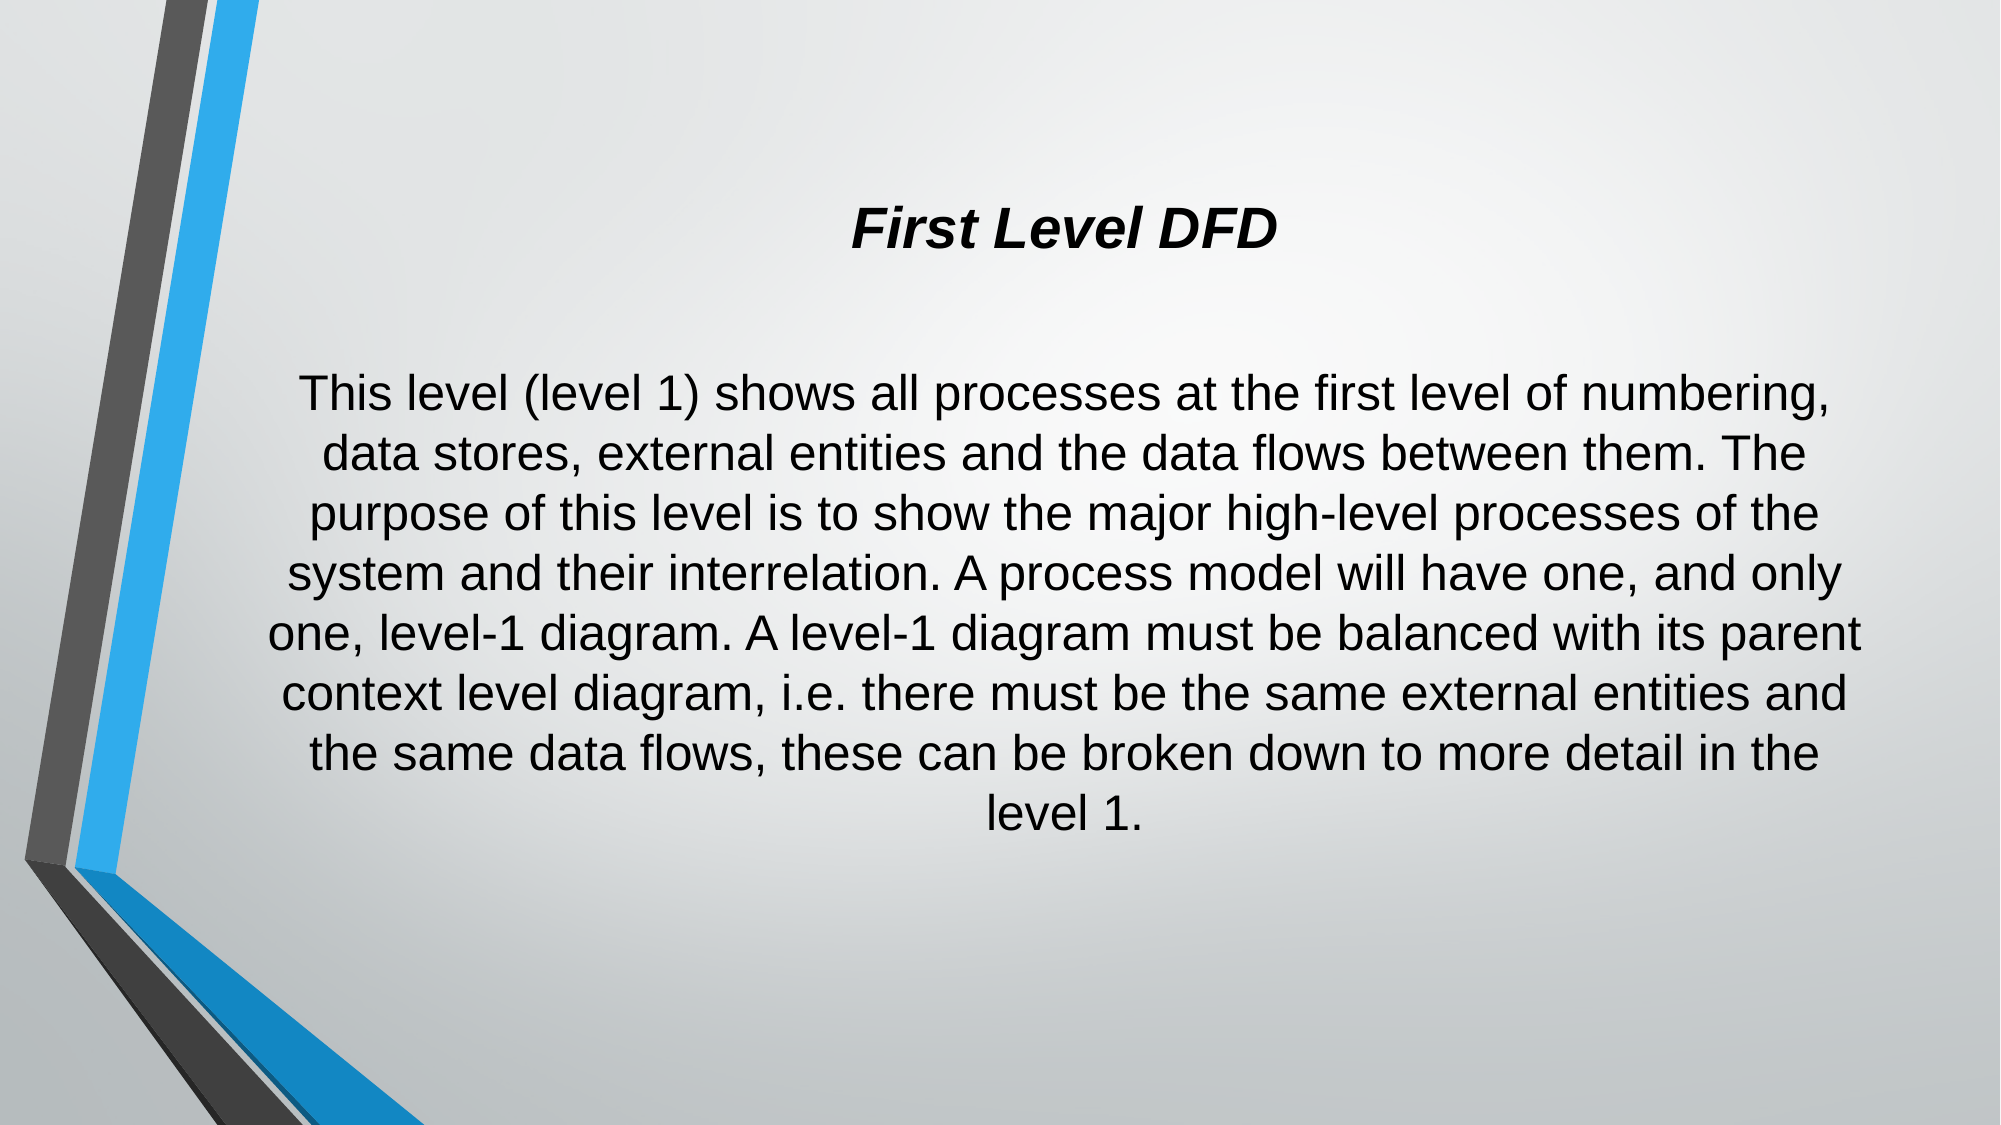

# First Level DFD This level (level 1) shows all processes at the first level of numbering, data stores, external entities and the data flows between them. The purpose of this level is to show the major high-level processes of the system and their interrelation. A process model will have one, and only one, level-1 diagram. A level-1 diagram must be balanced with its parent context level diagram, i.e. there must be the same external entities and the same data flows, these can be broken down to more detail in the level 1.